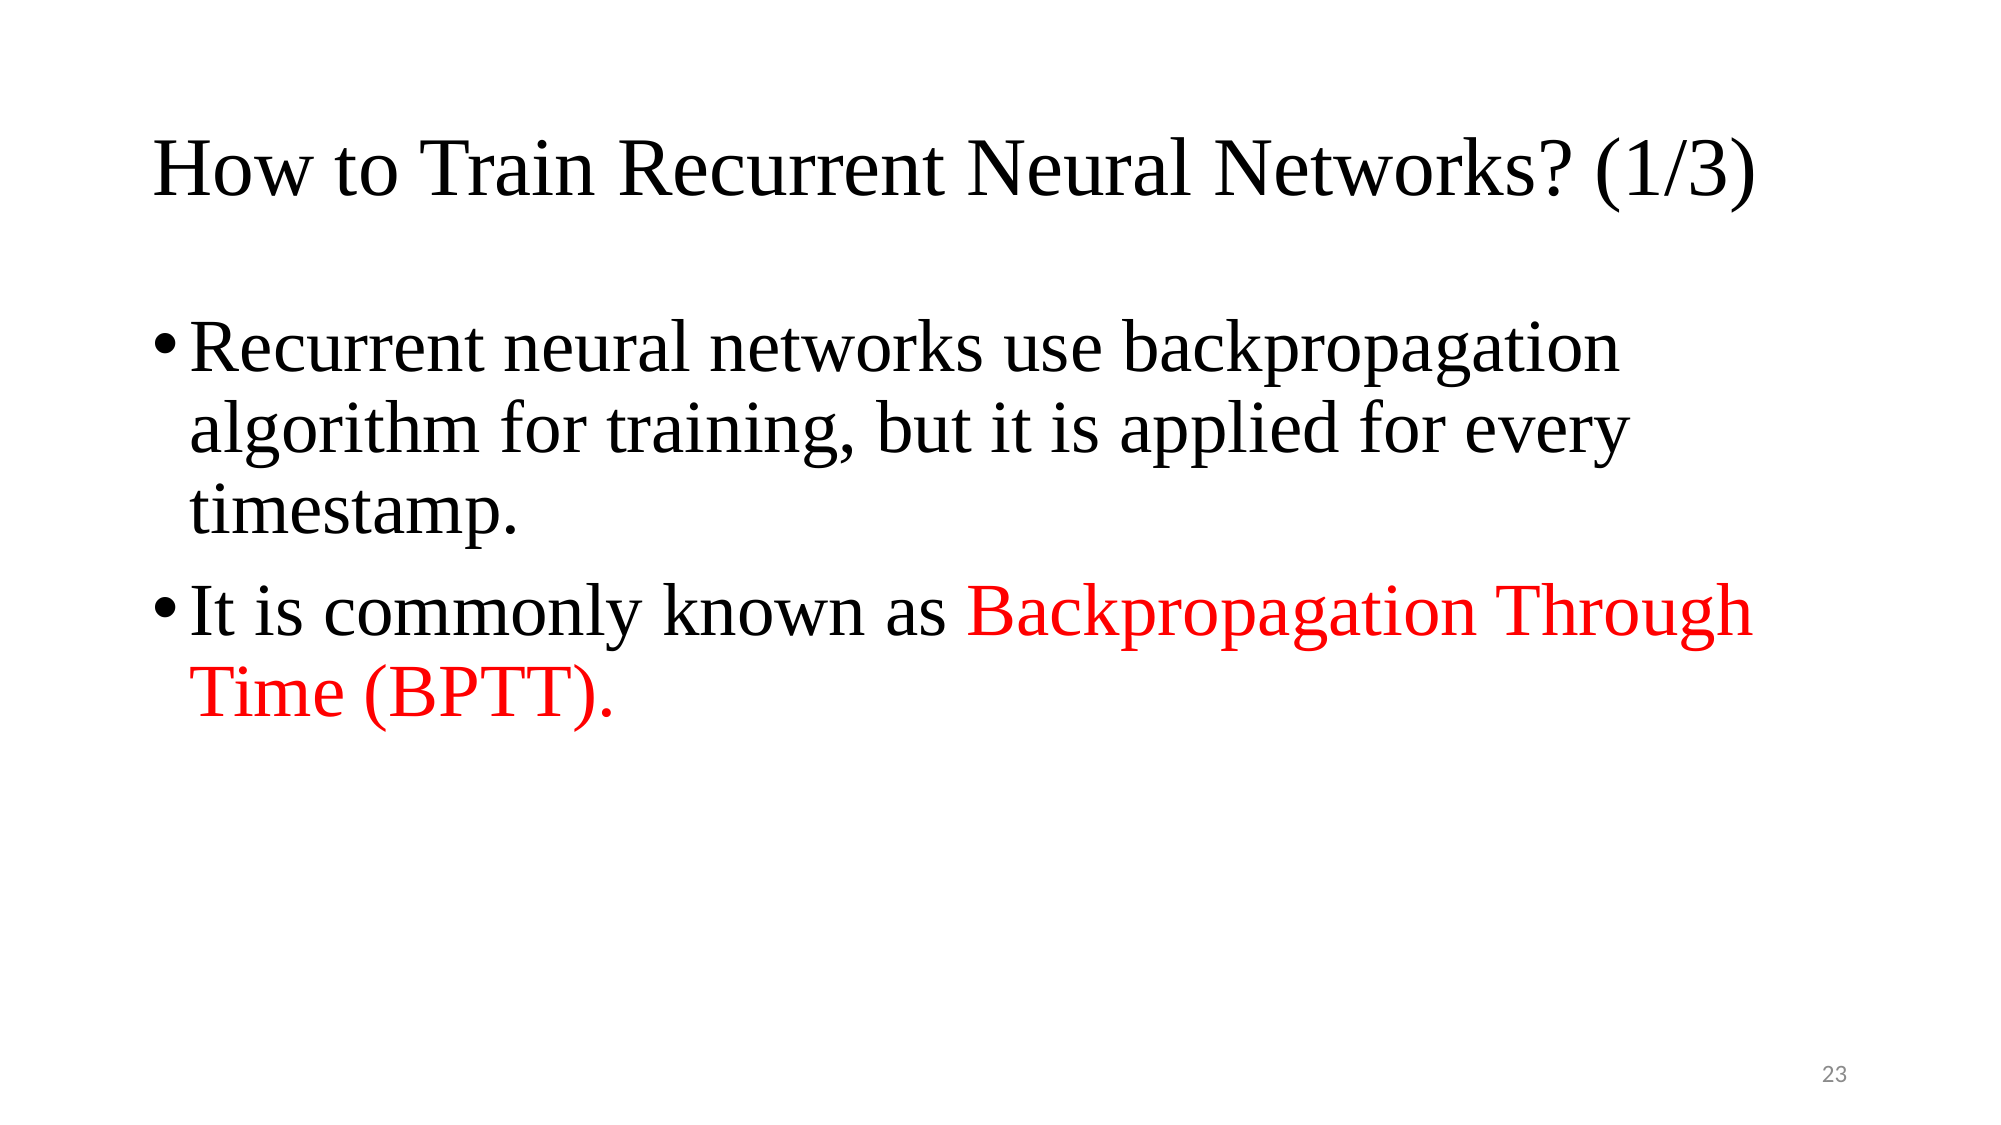

# How to Train Recurrent Neural Networks? (1/3)
Recurrent neural networks use backpropagation algorithm for training, but it is applied for every timestamp.
It is commonly known as Backpropagation Through Time (BPTT).
23